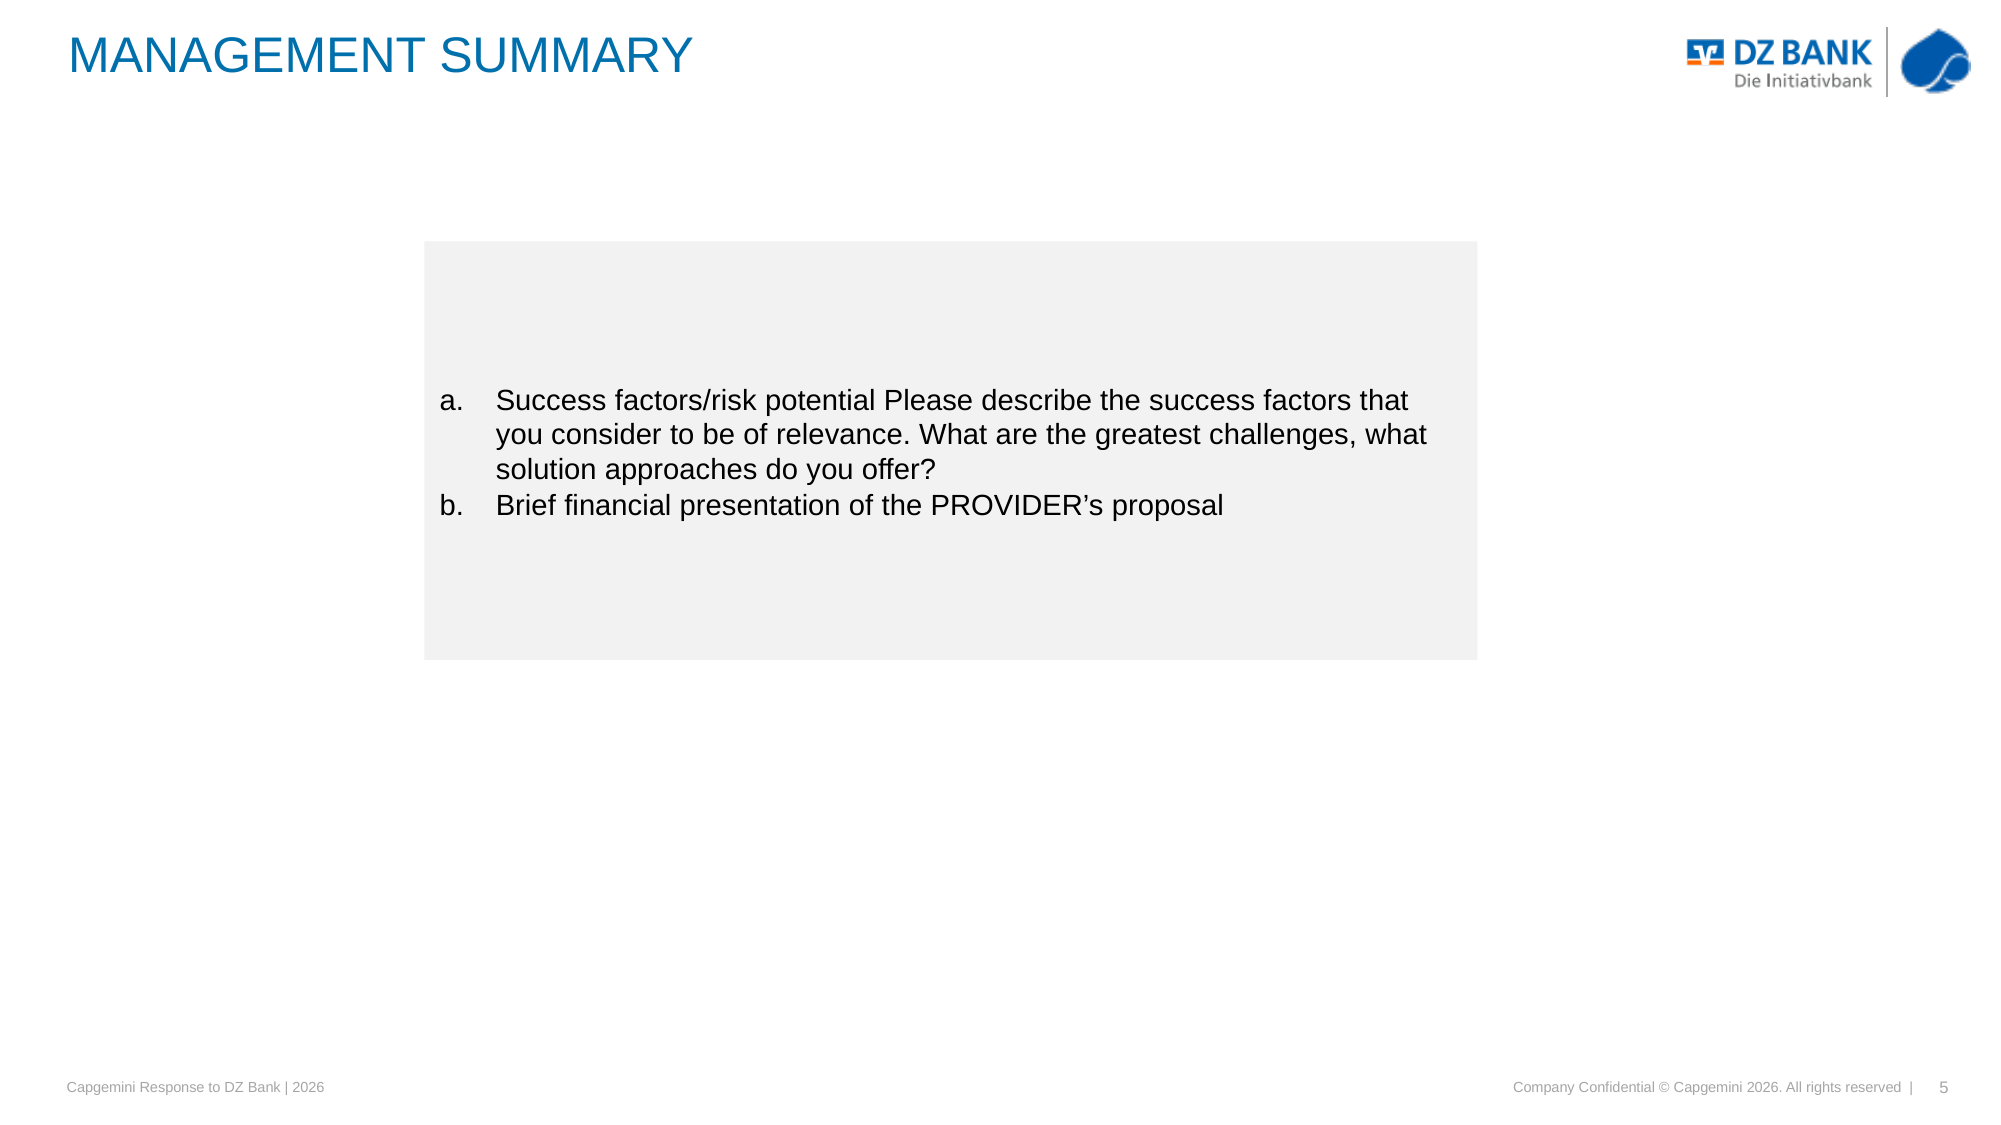

# MANAGEMENT SUMMARY
Success factors/risk potential Please describe the success factors that you consider to be of relevance. What are the greatest challenges, what solution approaches do you offer?
Brief financial presentation of the PROVIDER’s proposal